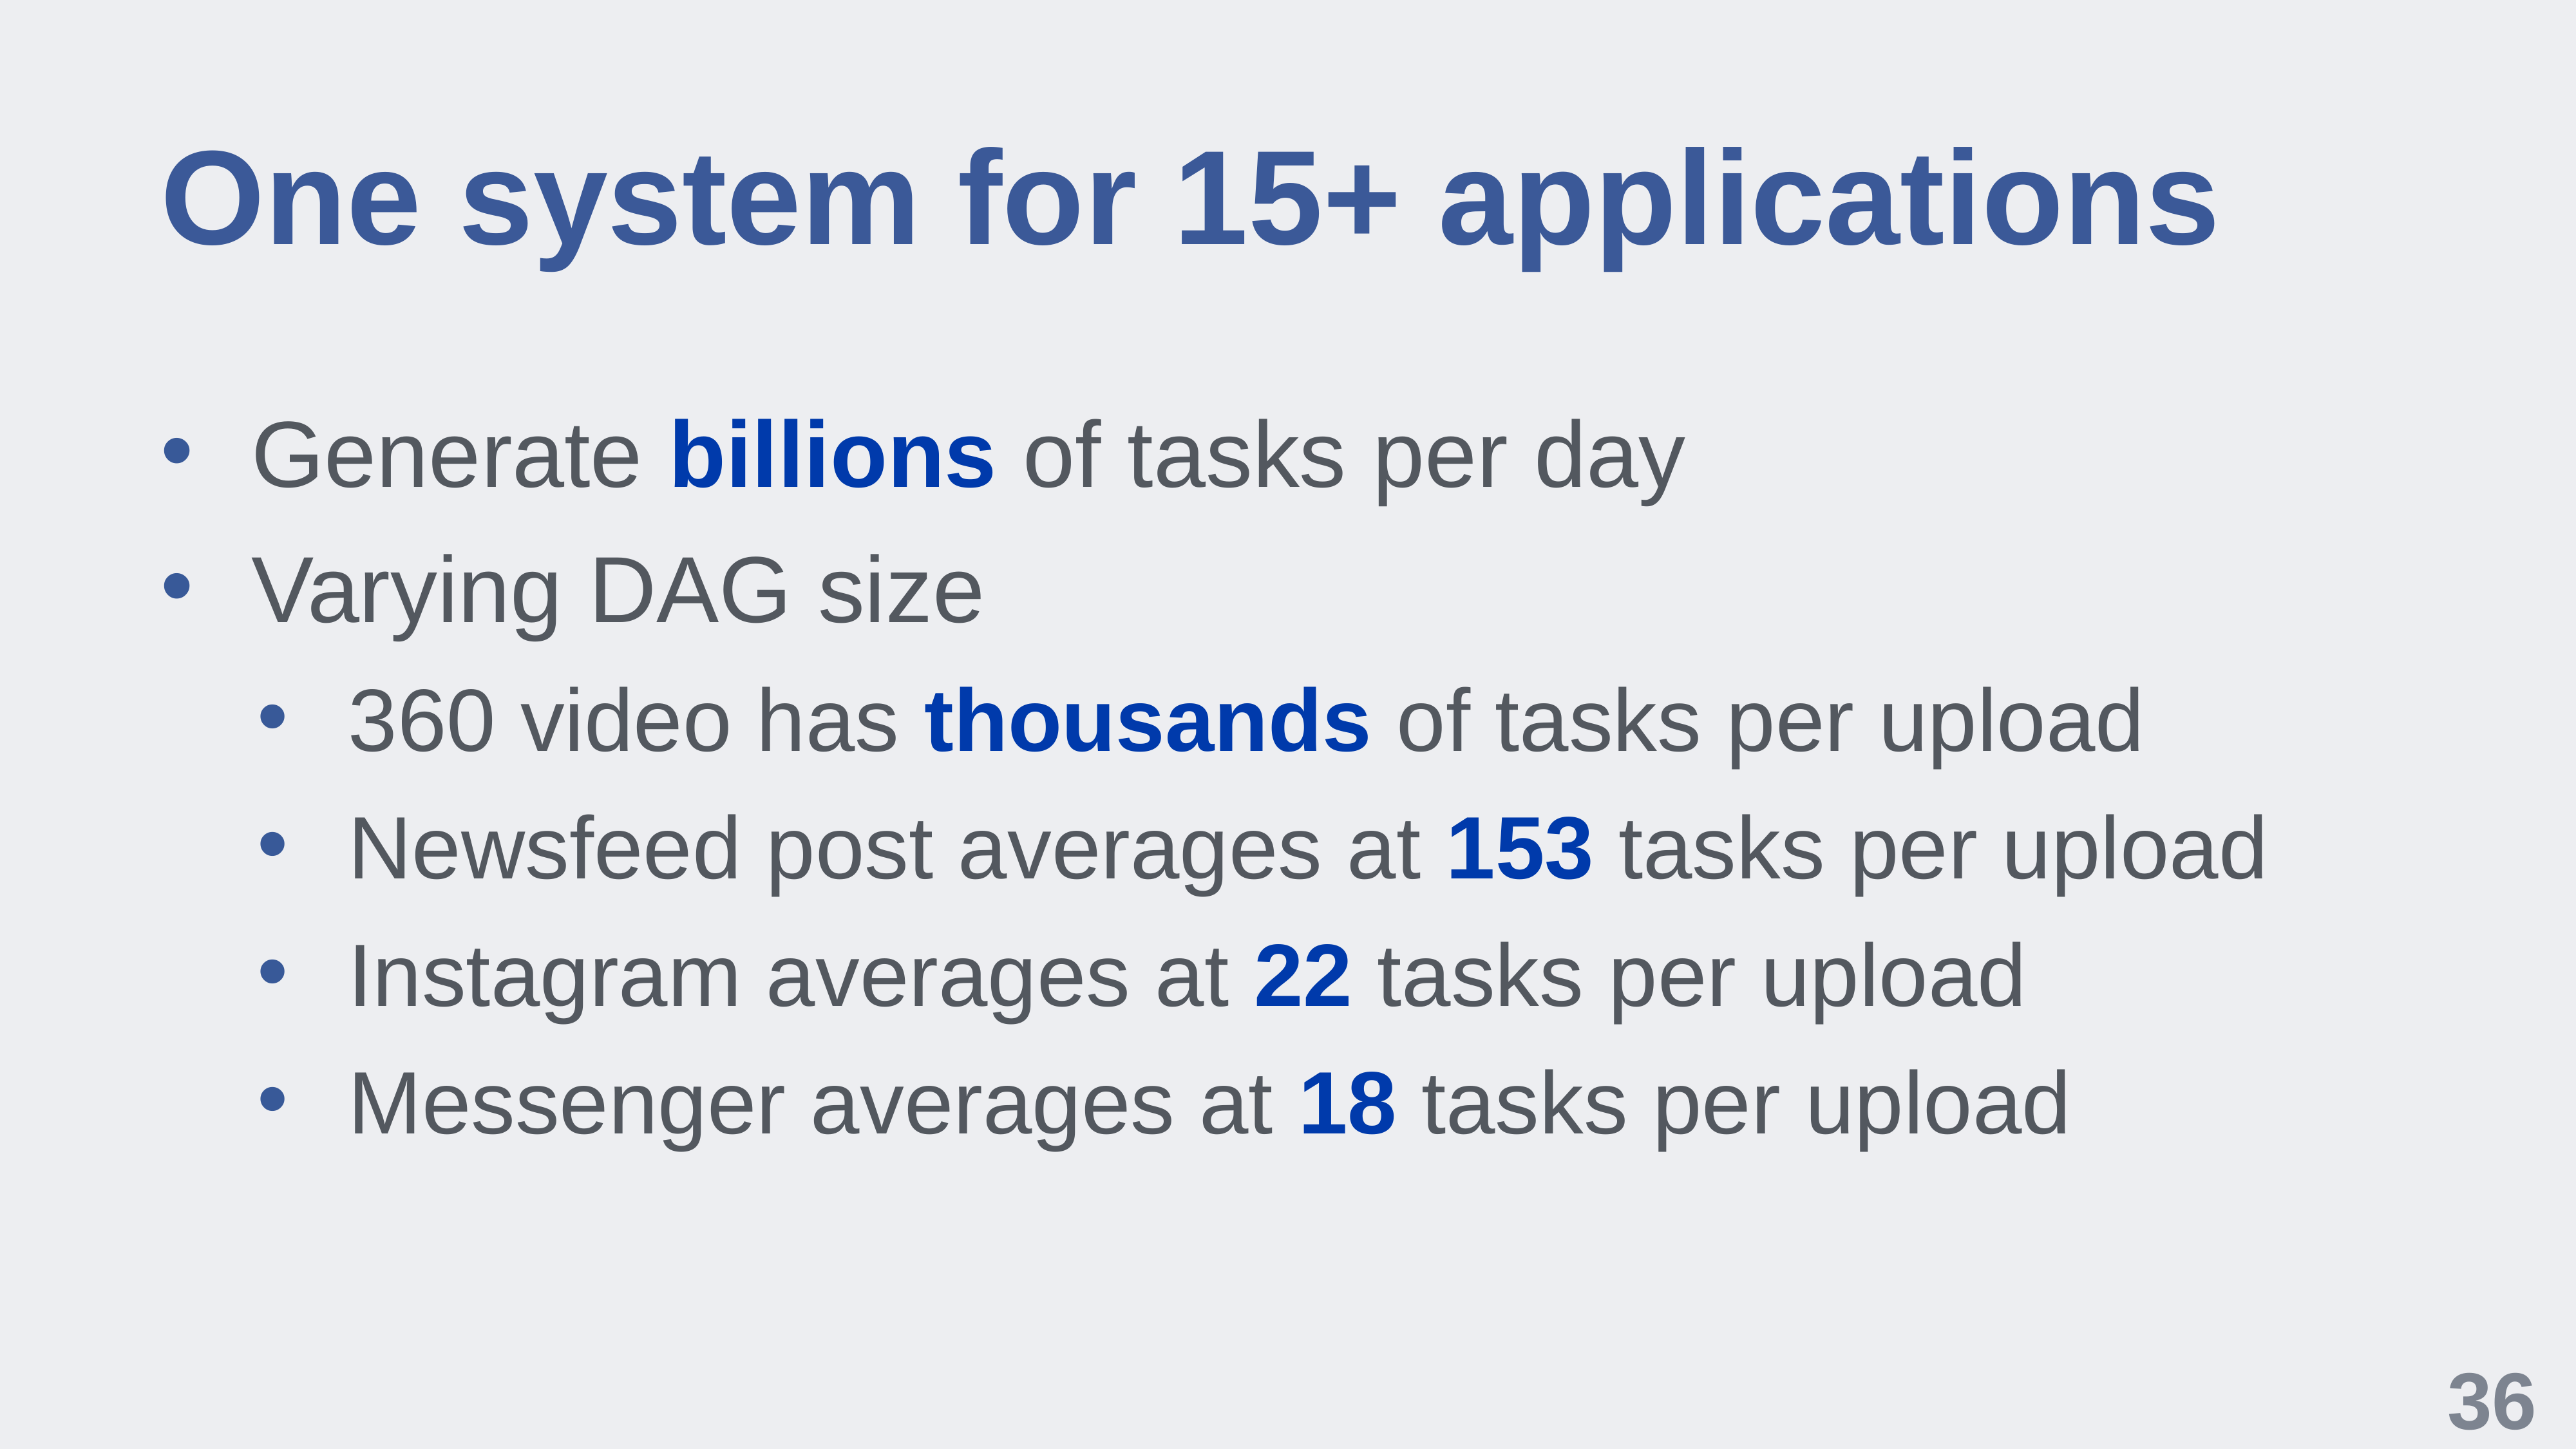

# One system for 15+ applications
Generate billions of tasks per day
Varying DAG size
360 video has thousands of tasks per upload
Newsfeed post averages at 153 tasks per upload
Instagram averages at 22 tasks per upload
Messenger averages at 18 tasks per upload
36